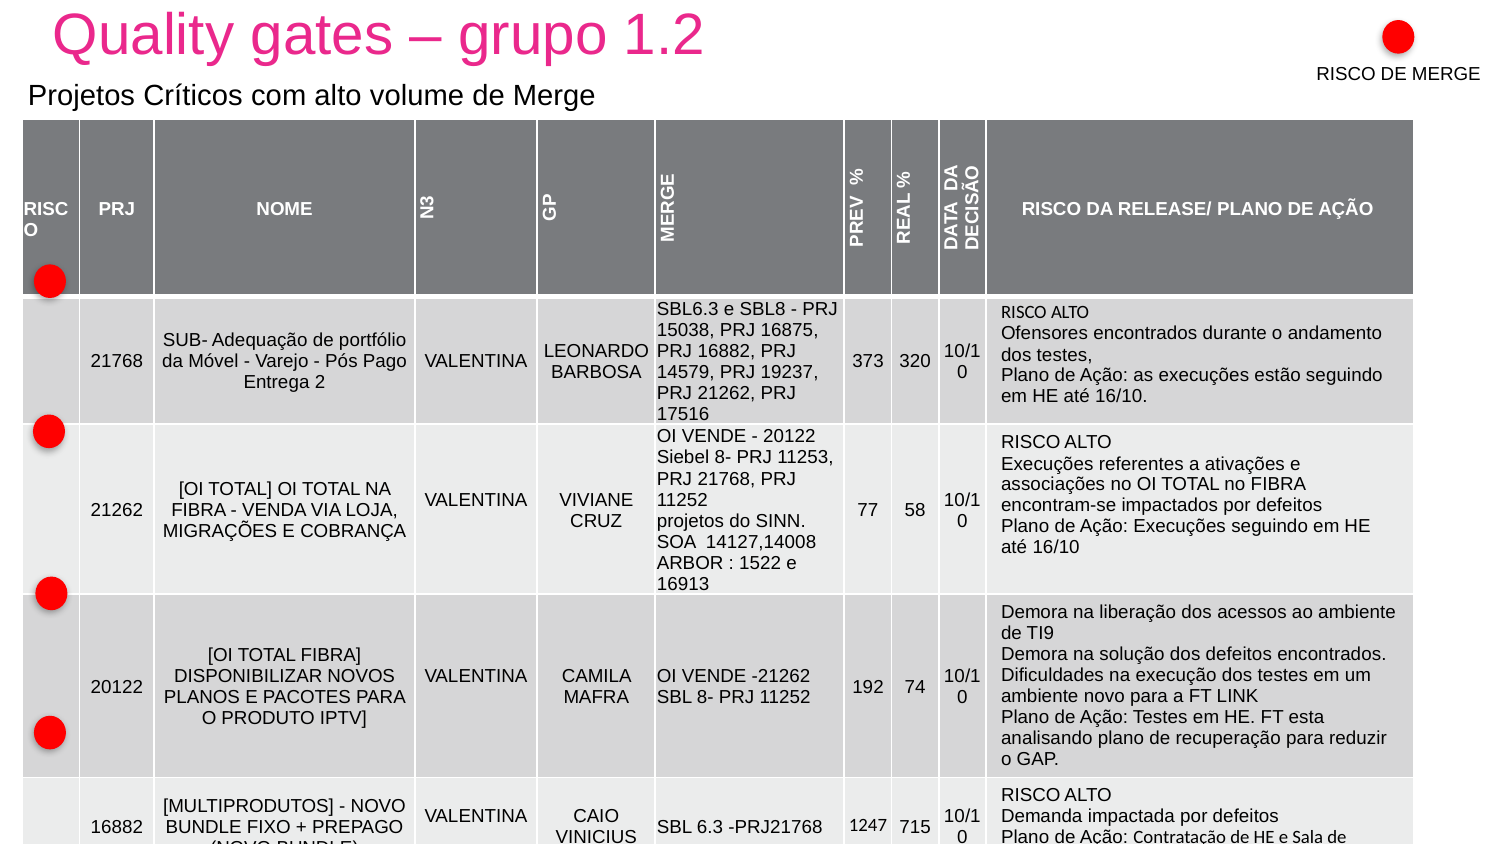

# Quality gates – grupo 1.2

RISCO DE MERGE
Projetos Críticos com alto volume de Merge

| RISCO | PRJ | NOME | N3 | GP | MERGE | PREV % | REAL % | DATA DA DECISÃO | RISCO DA RELEASE/ PLANO DE AÇÃO |
| --- | --- | --- | --- | --- | --- | --- | --- | --- | --- |
|  | 21768 | SUB- Adequação de portfólio da Móvel - Varejo - Pós Pago Entrega 2 | VALENTINA | LEONARDO BARBOSA | SBL6.3 e SBL8 - PRJ 15038, PRJ 16875, PRJ 16882, PRJ 14579, PRJ 19237, PRJ 21262, PRJ 17516 | 373 | 320 | 10/10 | RISCO ALTO Ofensores encontrados durante o andamento dos testes, Plano de Ação: as execuções estão seguindo em HE até 16/10. |
|  | 21262 | [OI TOTAL] OI TOTAL NA FIBRA - VENDA VIA LOJA, MIGRAÇÕES E COBRANÇA | VALENTINA | VIVIANE CRUZ | OI VENDE - 20122 Siebel 8- PRJ 11253, PRJ 21768, PRJ 11252 projetos do SINN. SOA 14127,14008 ARBOR : 1522 e 16913 | 77 | 58 | 10/10 | RISCO ALTO Execuções referentes a ativações e associações no OI TOTAL no FIBRA encontram-se impactados por defeitos Plano de Ação: Execuções seguindo em HE até 16/10 |
|  | 20122 | [OI TOTAL FIBRA] DISPONIBILIZAR NOVOS PLANOS E PACOTES PARA O PRODUTO IPTV] | VALENTINA | CAMILA MAFRA | OI VENDE -21262 SBL 8- PRJ 11252 | 192 | 74 | 10/10 | Demora na liberação dos acessos ao ambiente de TI9 Demora na solução dos defeitos encontrados. Dificuldades na execução dos testes em um ambiente novo para a FT LINK Plano de Ação: Testes em HE. FT esta analisando plano de recuperação para reduzir o GAP. |
|  | 16882 | [MULTIPRODUTOS] - NOVO BUNDLE FIXO + PREPAGO (NOVO BUNDLE) | VALENTINA | CAIO VINICIUS | SBL 6.3 -PRJ21768 | 1247 | 715 | 10/10 | RISCO ALTO Demanda impactada por defeitos Plano de Ação: Contratação de HE e Sala de Guerra |

MATERIAL CONFIDENCIAL  |  SLIDE Nº

16